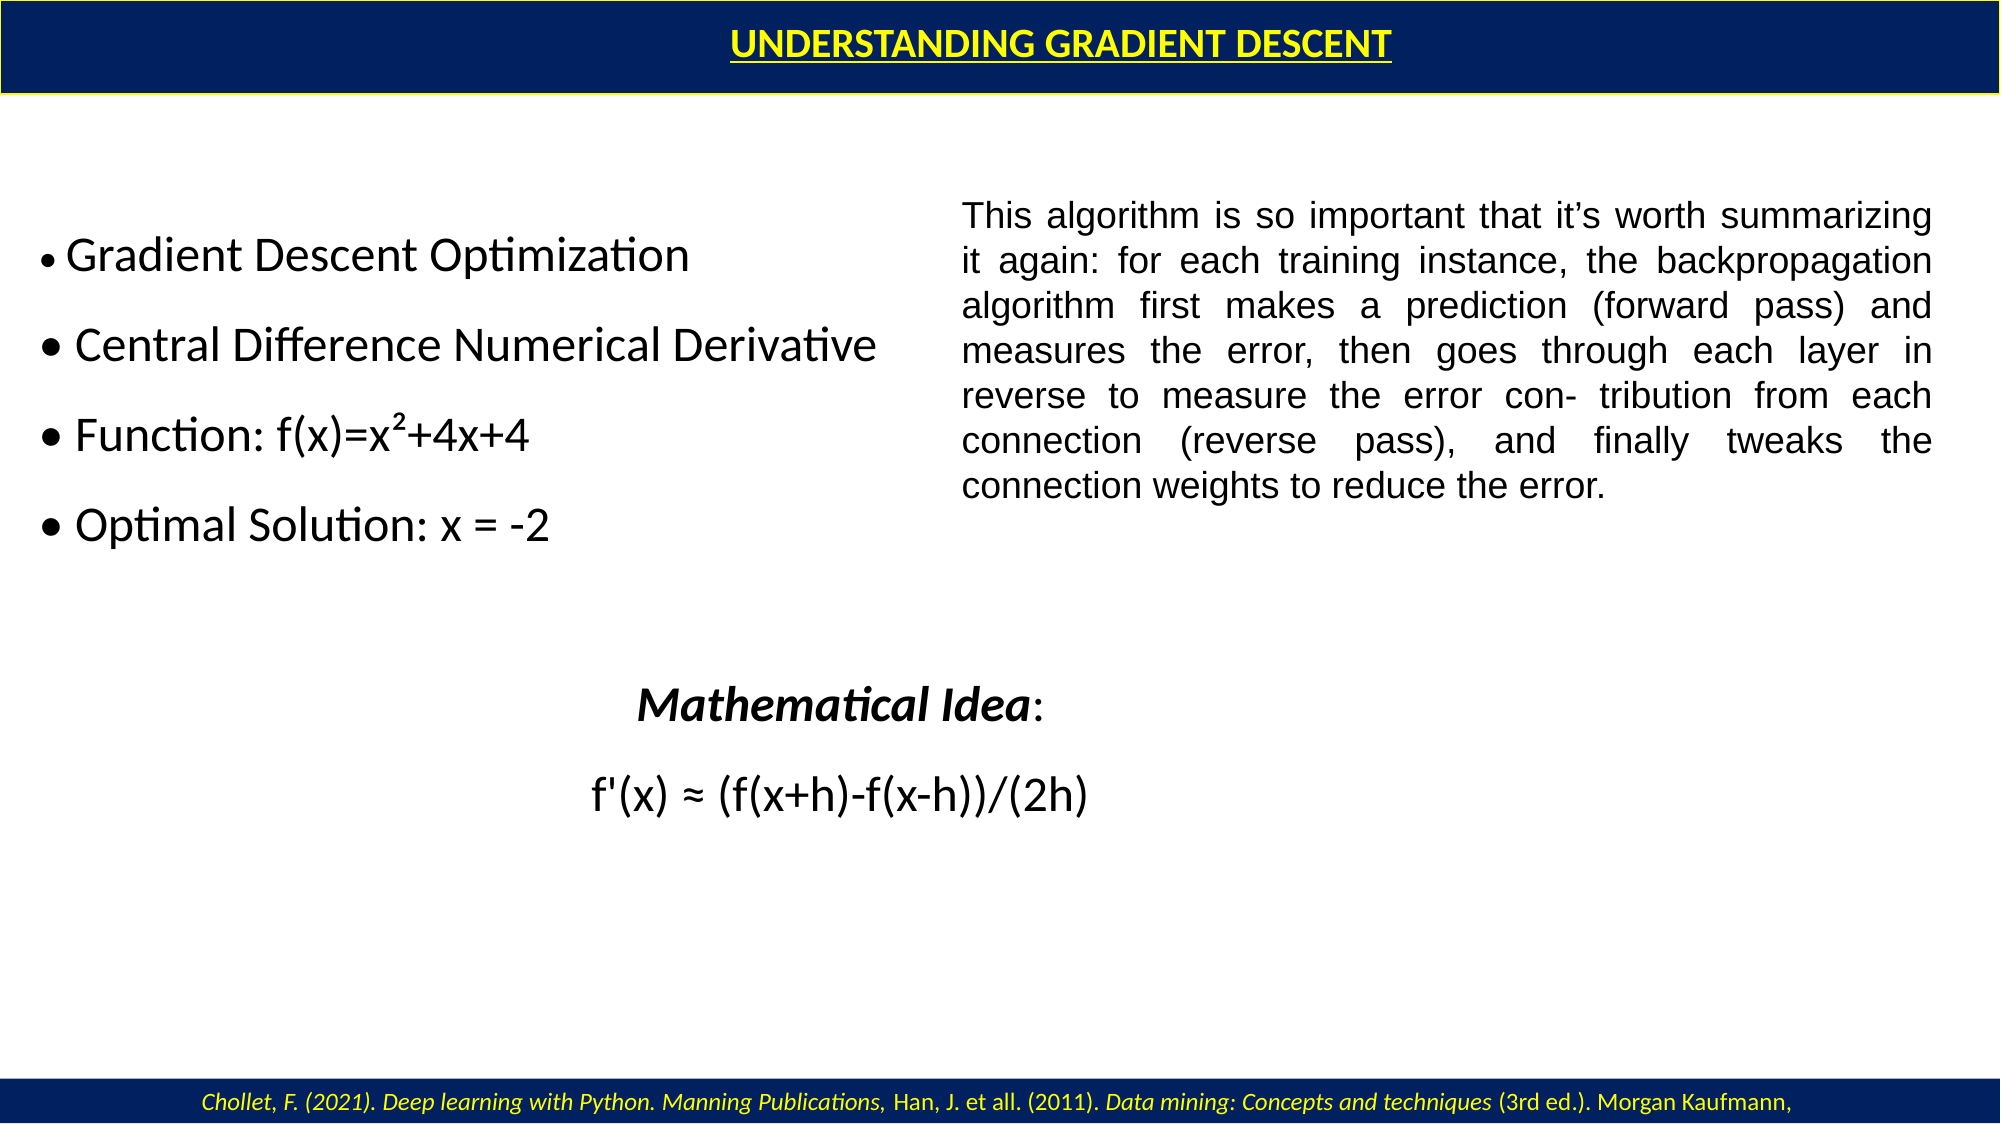

UNDERSTANDING GRADIENT DESCENT
• Gradient Descent Optimization
• Central Difference Numerical Derivative
• Function: f(x)=x²+4x+4
• Optimal Solution: x = -2

Mathematical Idea:
f'(x) ≈ (f(x+h)-f(x-h))/(2h)
This algorithm is so important that it’s worth summarizing it again: for each training instance, the backpropagation algorithm first makes a prediction (forward pass) and measures the error, then goes through each layer in reverse to measure the error con‐ tribution from each connection (reverse pass), and finally tweaks the connection weights to reduce the error.